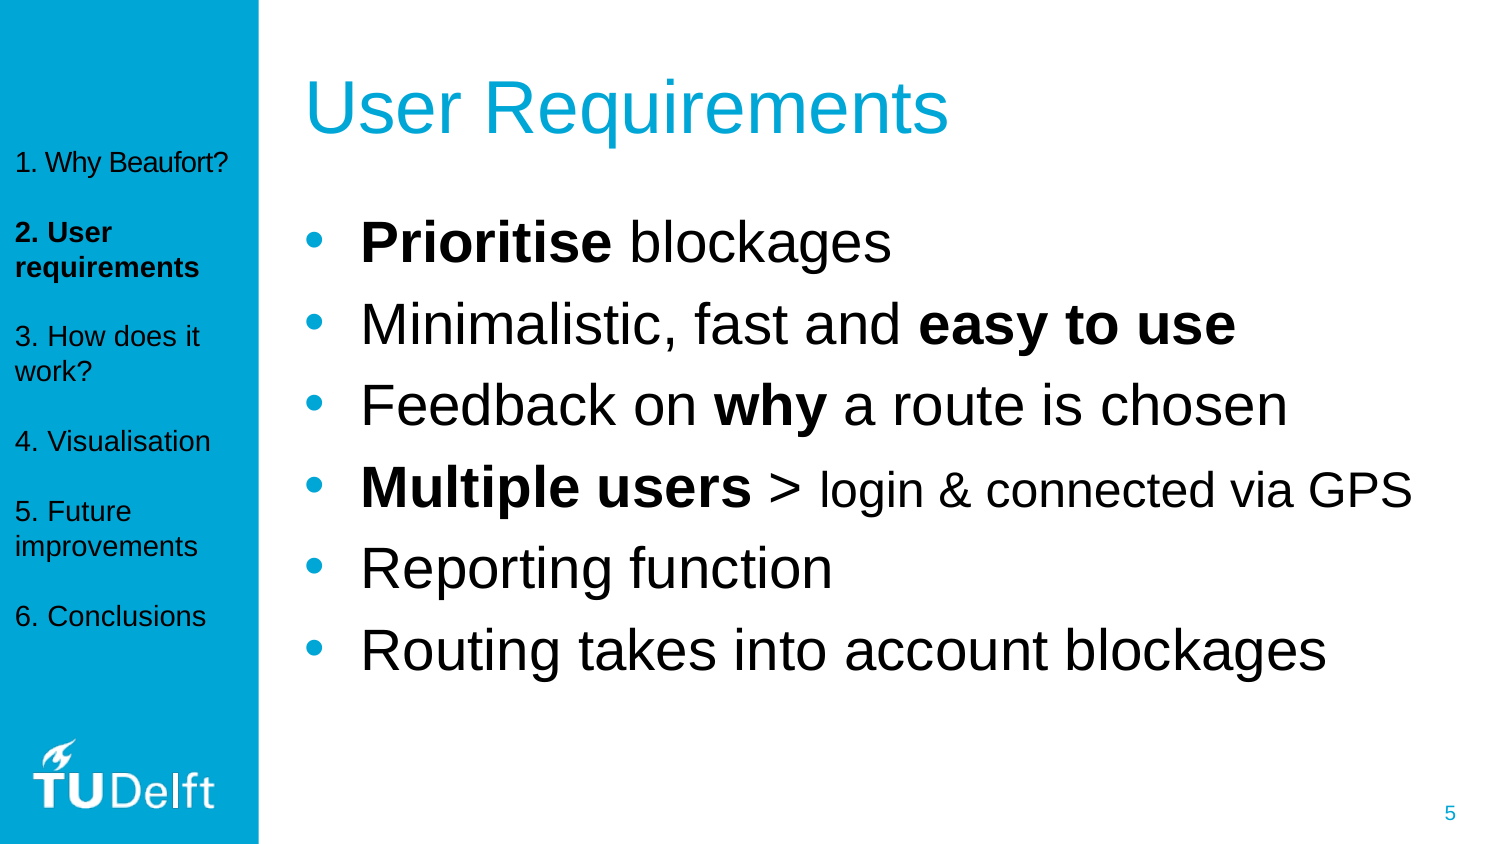

# User Requirements
1. Why Beaufort?
2. User requirements
3. How does it work?
4. Visualisation
5. Future improvements

6. Conclusions

Prioritise blockages
Minimalistic, fast and easy to use
Feedback on why a route is chosen
Multiple users > login & connected via GPS
Reporting function
Routing takes into account blockages